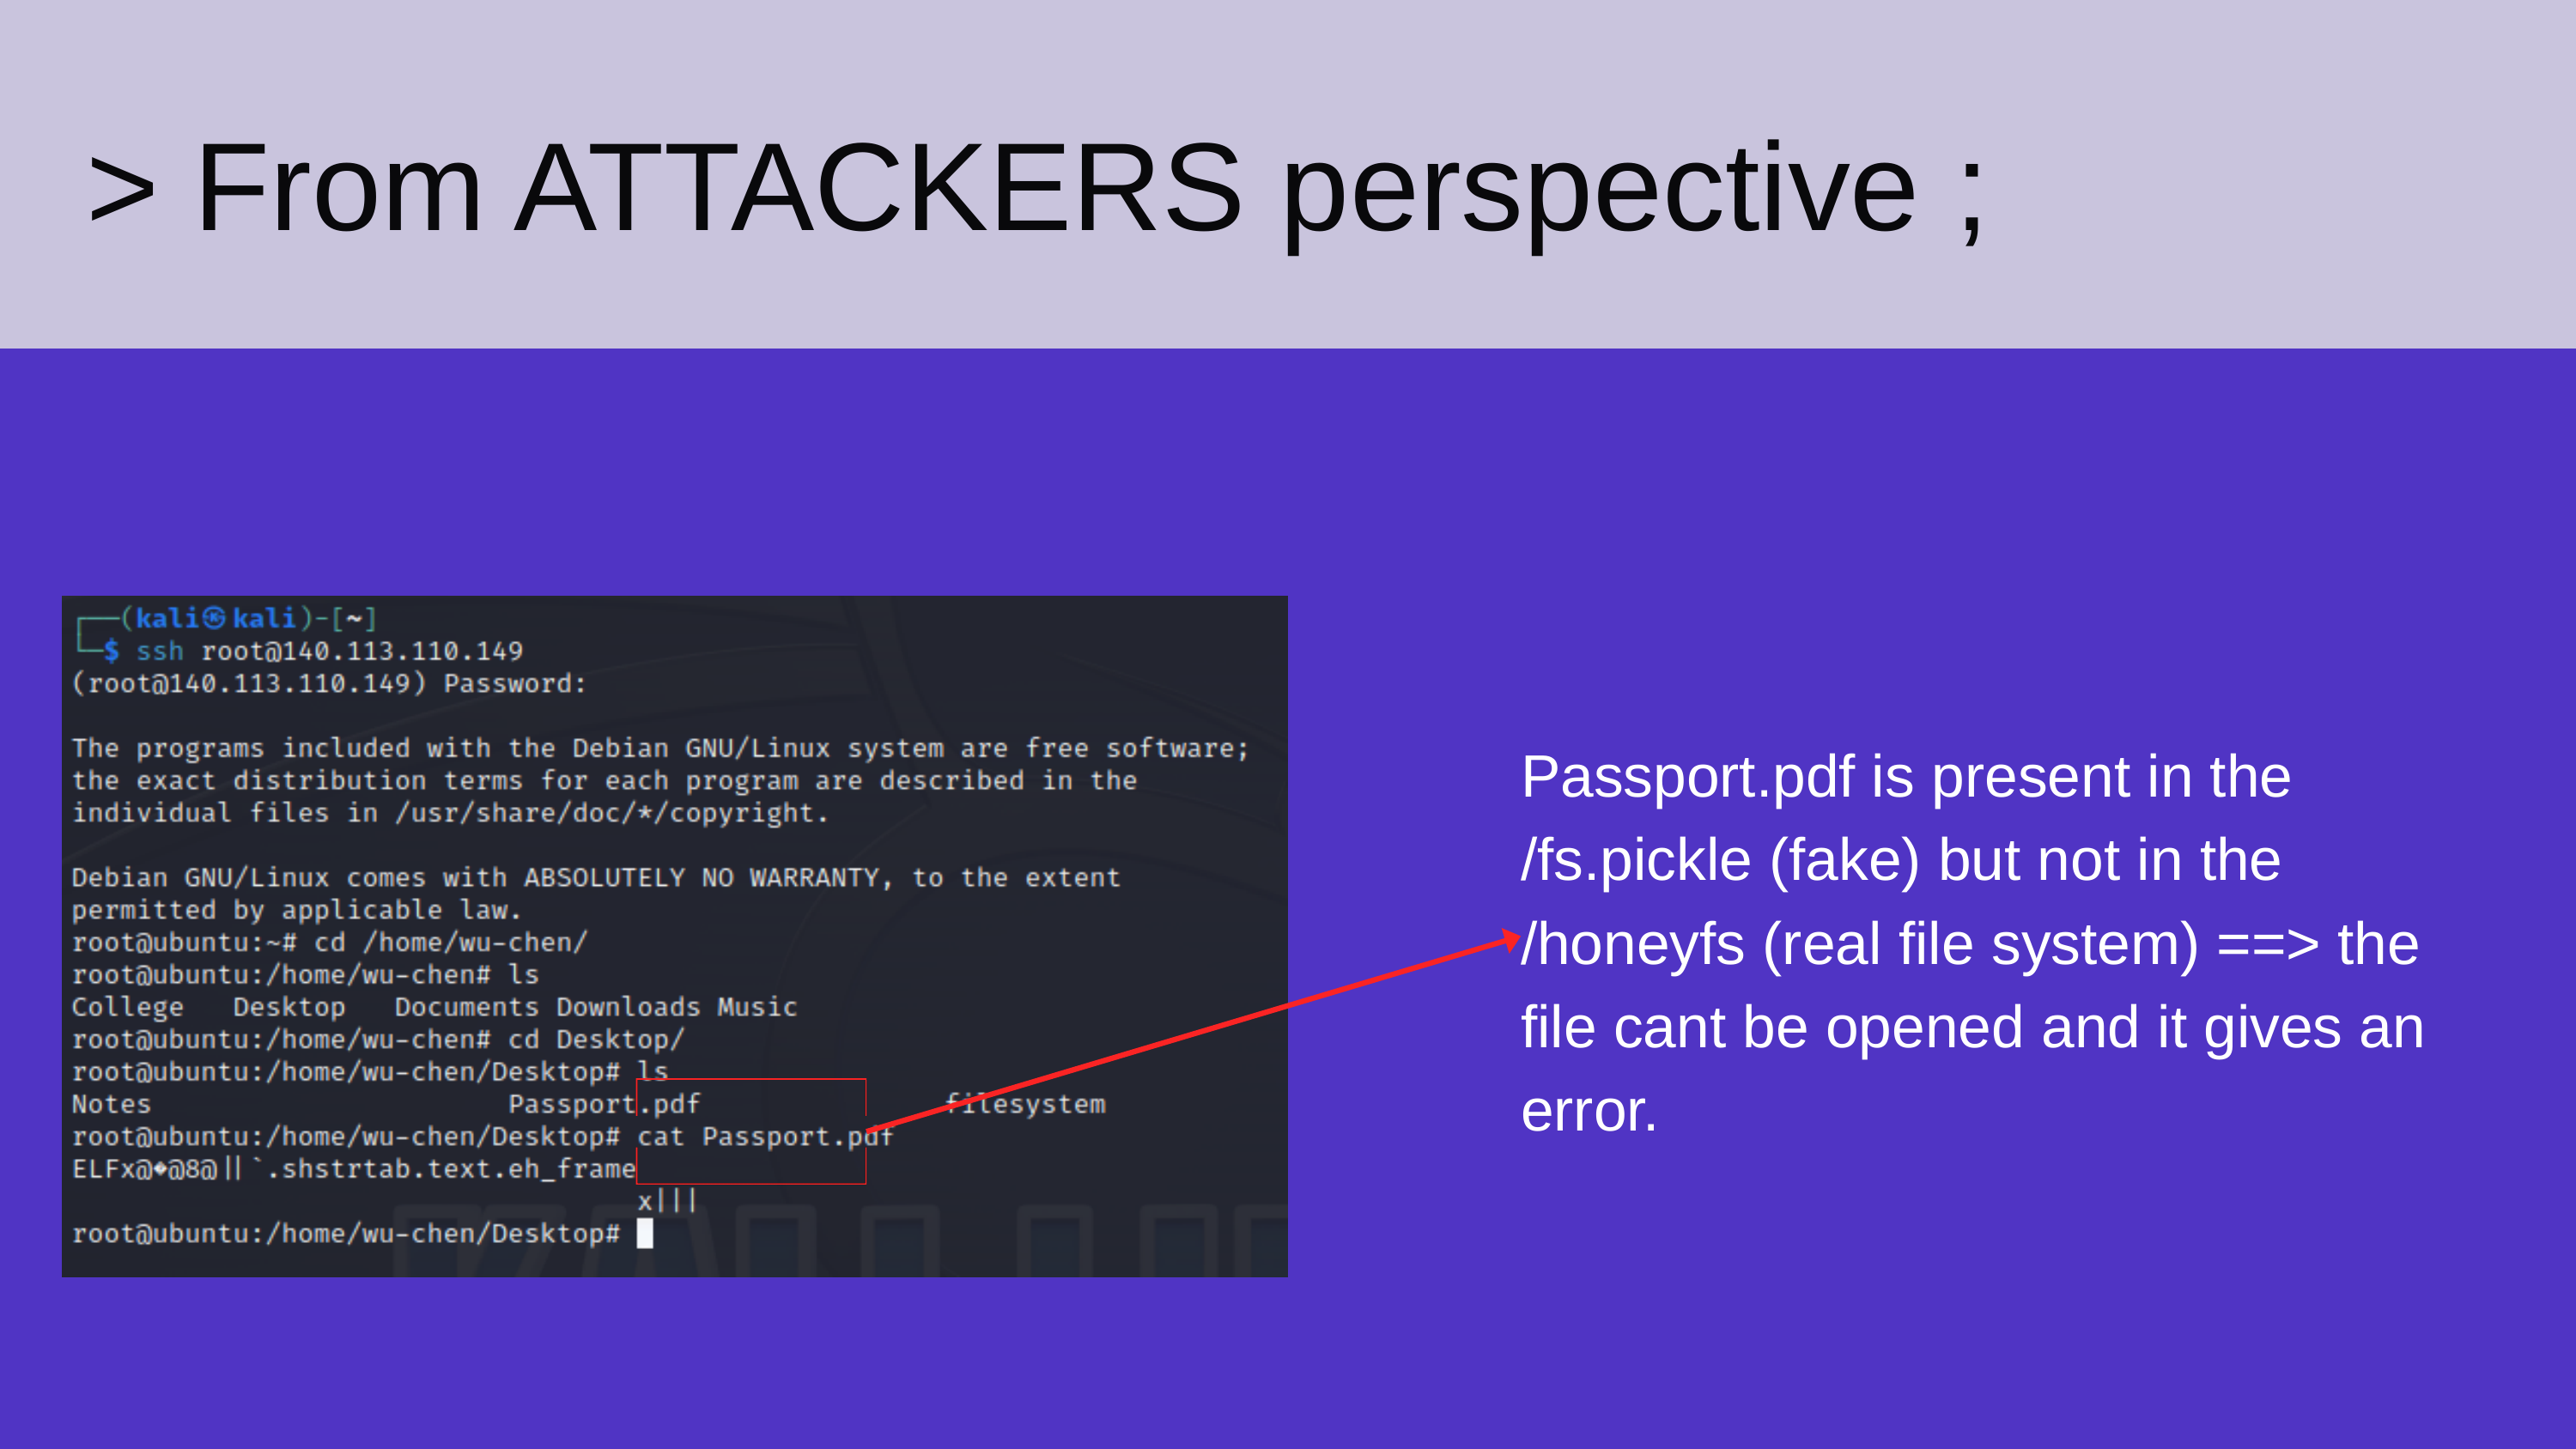

> From ATTACKERS perspective ;

Passport.pdf is present in the /fs.pickle (fake) but not in the /honeyfs (real file system) ==> the file cant be opened and it gives an error.